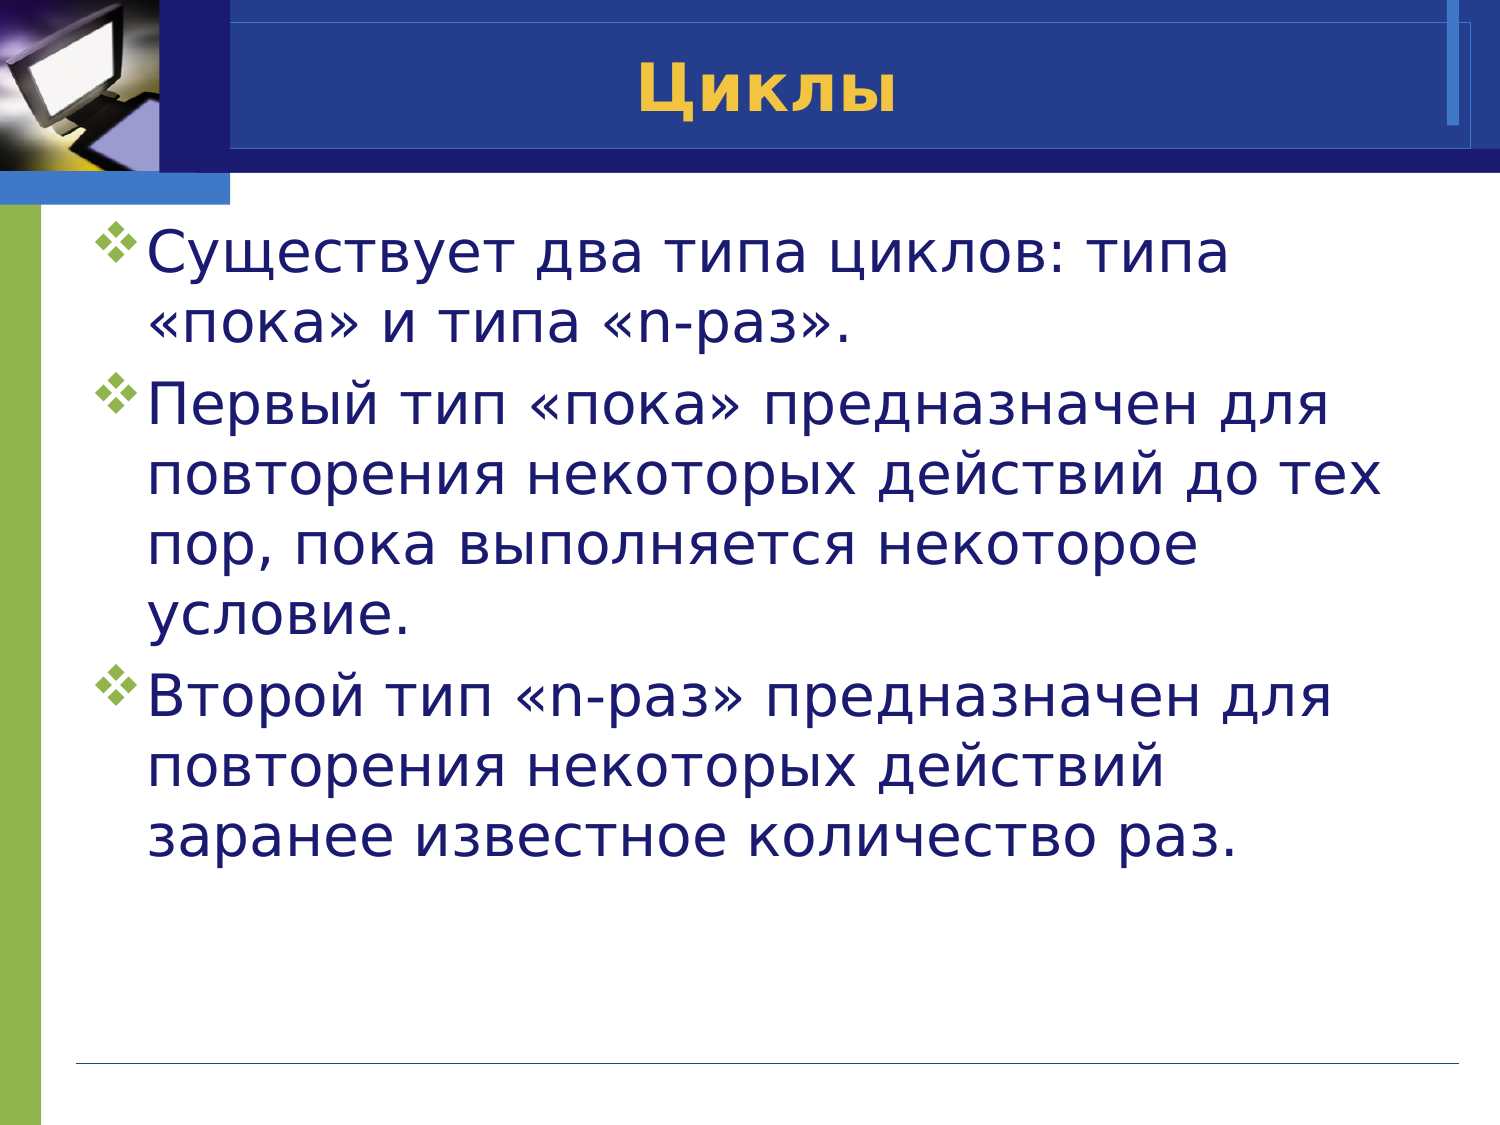

# Циклы
Cуществует два типа циклов: типа «пока» и типа «n-раз».
Первый тип «пока» предназначен для повторения некоторых действий до тех пор, пока выполняется некоторое условие.
Второй тип «n-раз» предназначен для повторения некоторых действий заранее известное количество раз.